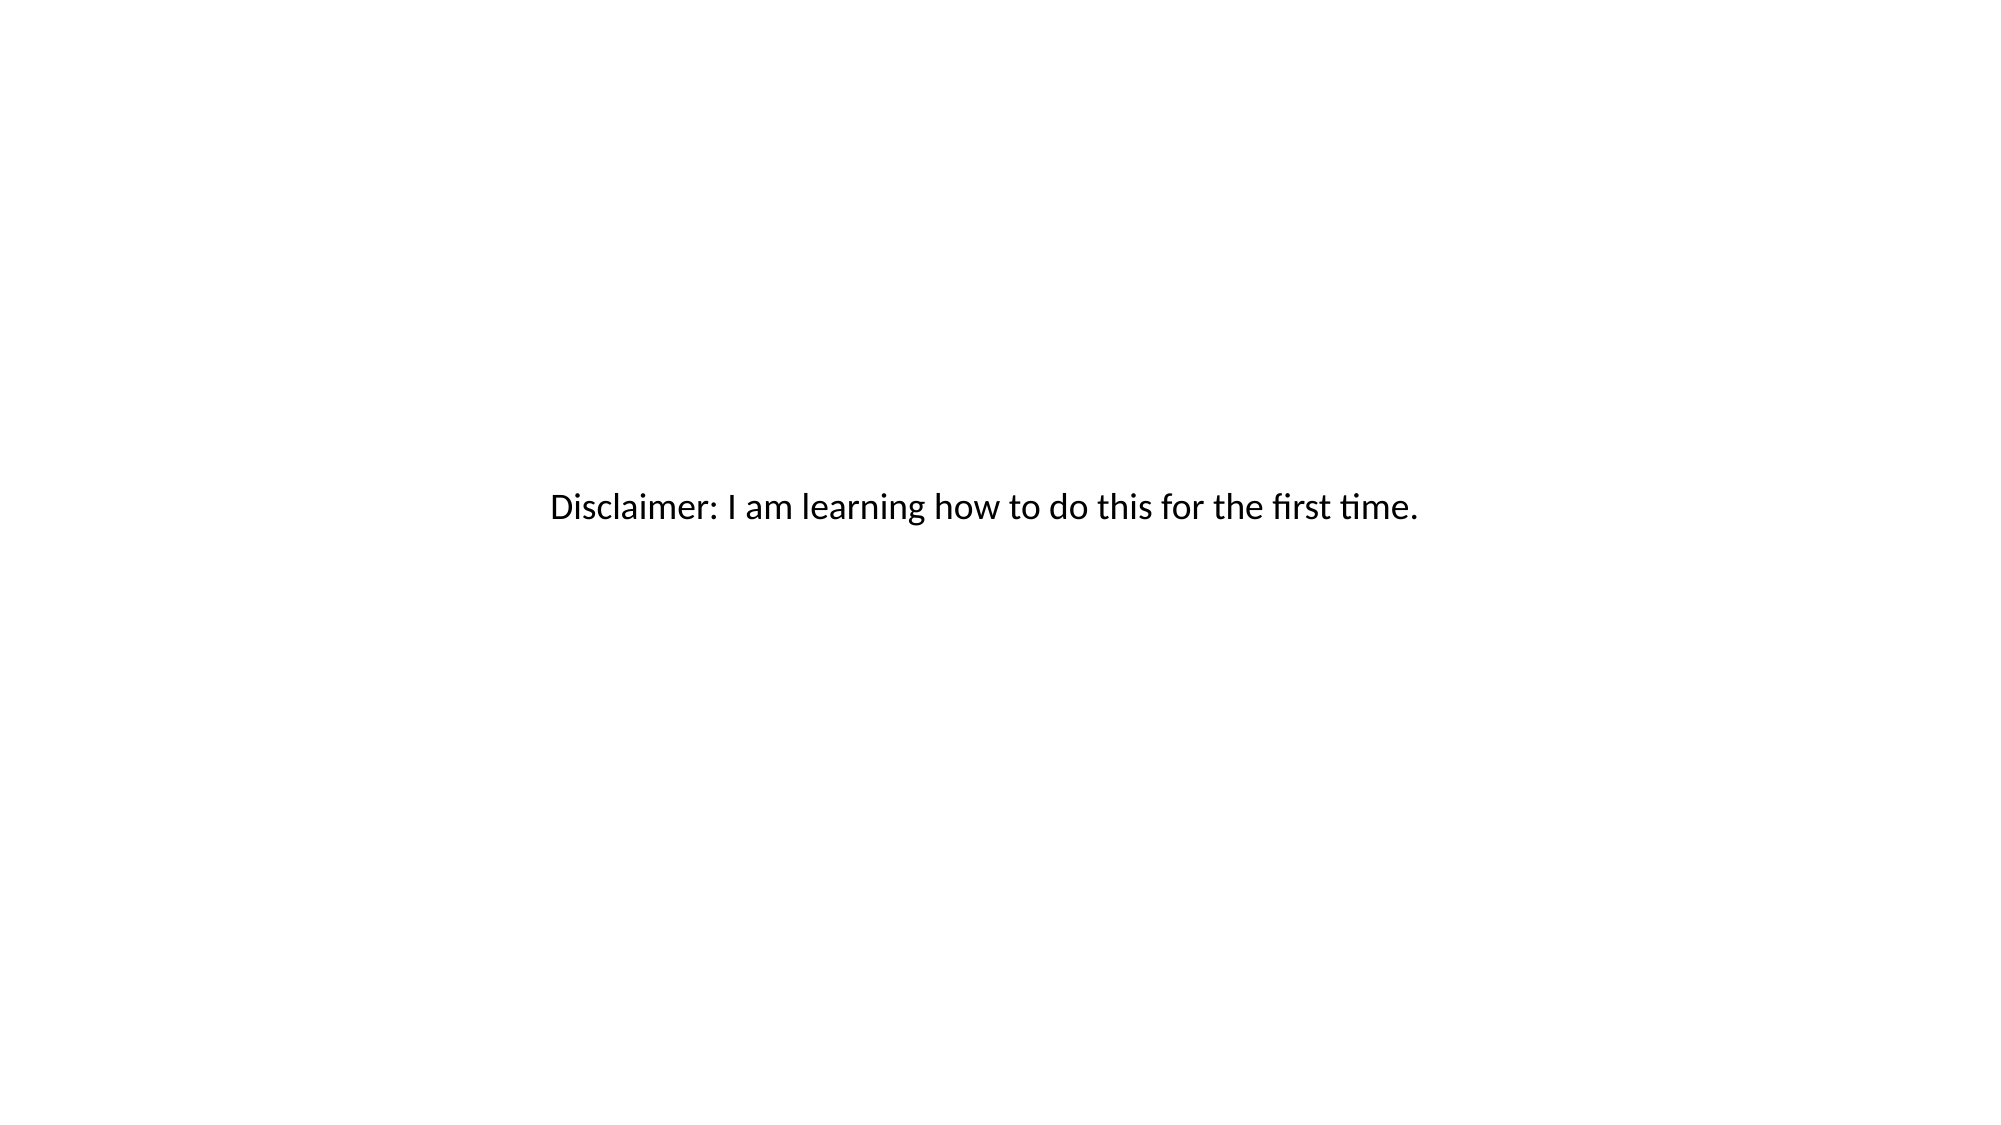

Disclaimer: I am learning how to do this for the first time.